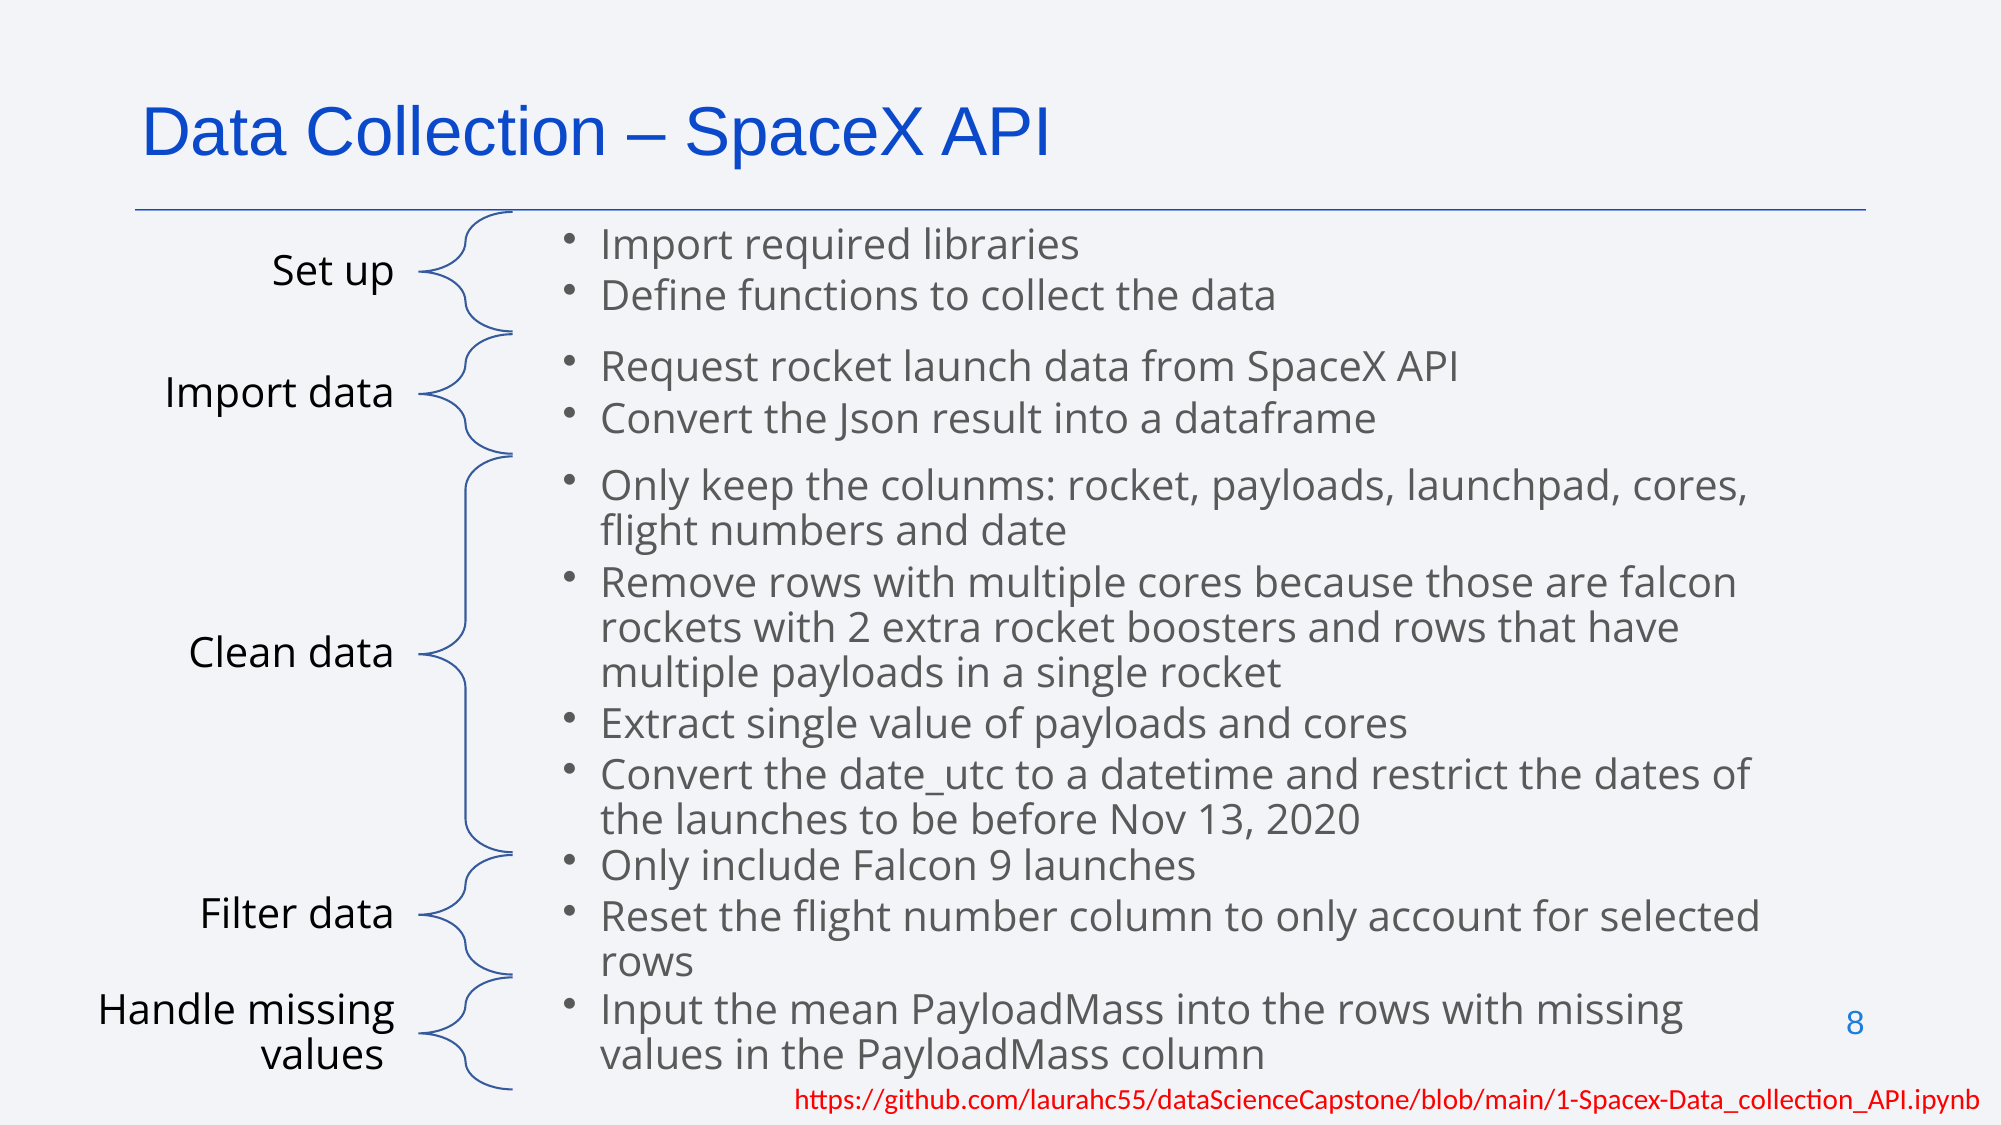

Data Collection – SpaceX API
Set up
Import required libraries
Define functions to collect the data
Import data
Request rocket launch data from SpaceX API
Convert the Json result into a dataframe
Clean data
Only keep the colunms: rocket, payloads, launchpad, cores, flight numbers and date
Remove rows with multiple cores because those are falcon rockets with 2 extra rocket boosters and rows that have multiple payloads in a single rocket
Extract single value of payloads and cores
Convert the date_utc to a datetime and restrict the dates of the launches to be before Nov 13, 2020
Filter data
Only include Falcon 9 launches
Reset the flight number column to only account for selected rows
Handle missing values
Input the mean PayloadMass into the rows with missing values in the PayloadMass column
8
https://github.com/laurahc55/dataScienceCapstone/blob/main/1-Spacex-Data_collection_API.ipynb